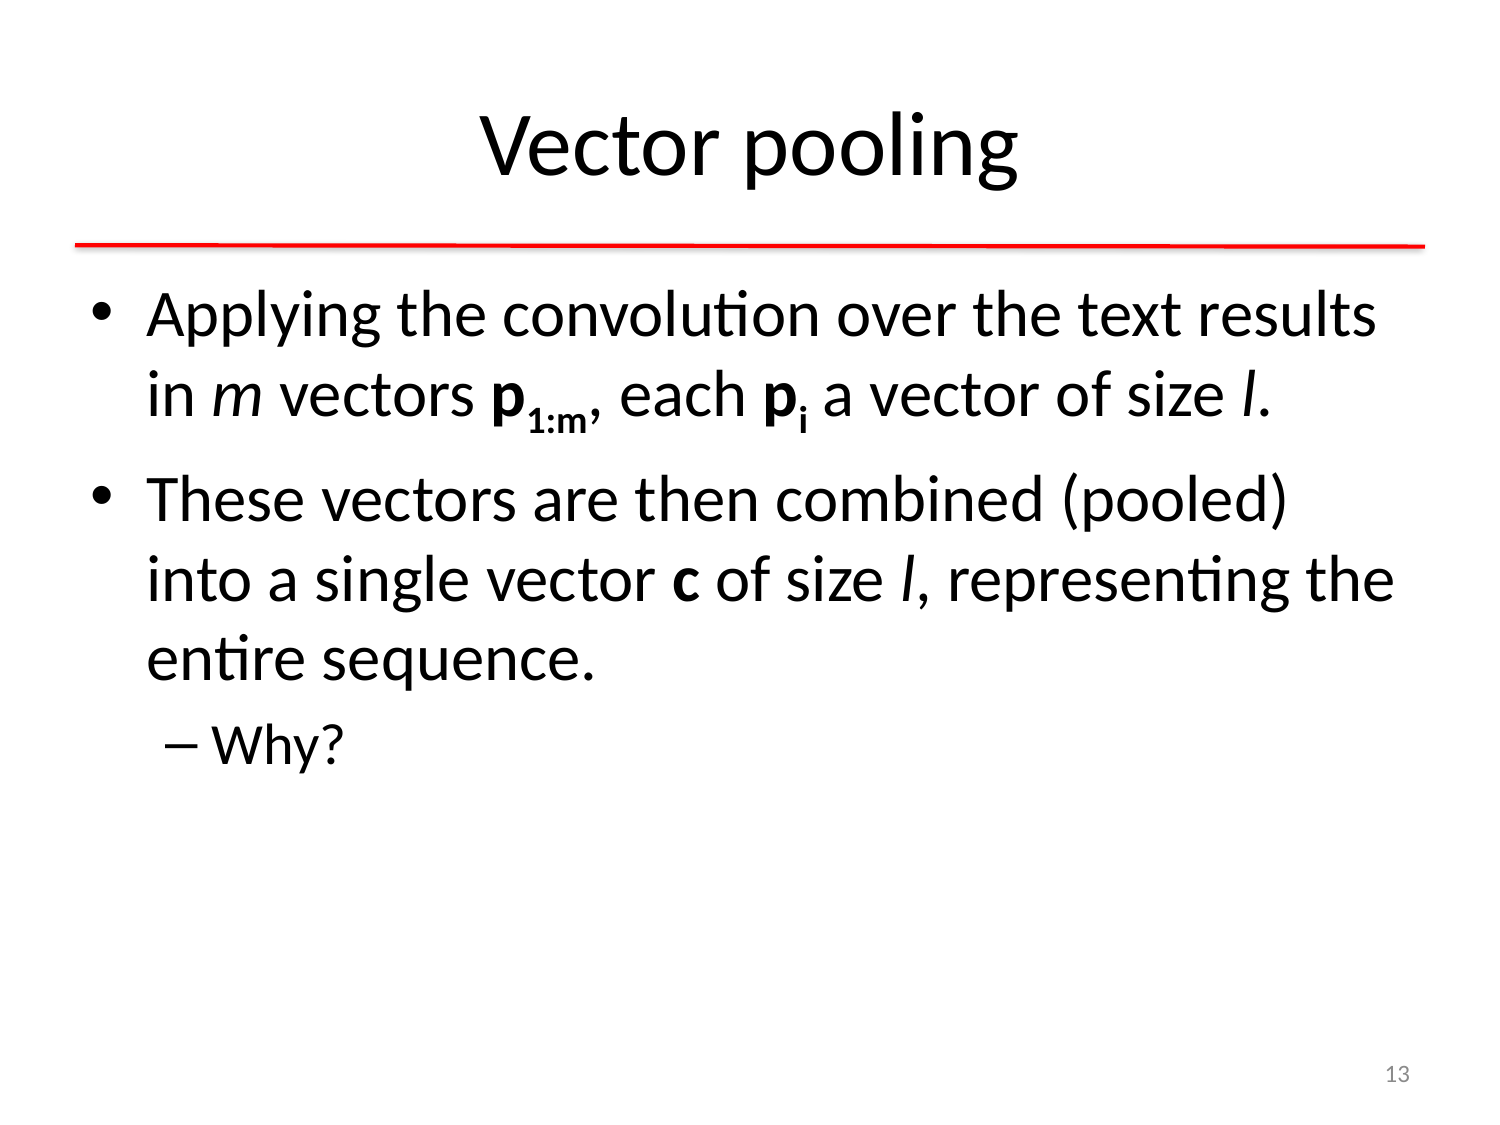

# Vector pooling
Applying the convolution over the text results in m vectors p1:m, each pi a vector of size l.
These vectors are then combined (pooled) into a single vector c of size l, representing the entire sequence.
Why?

13